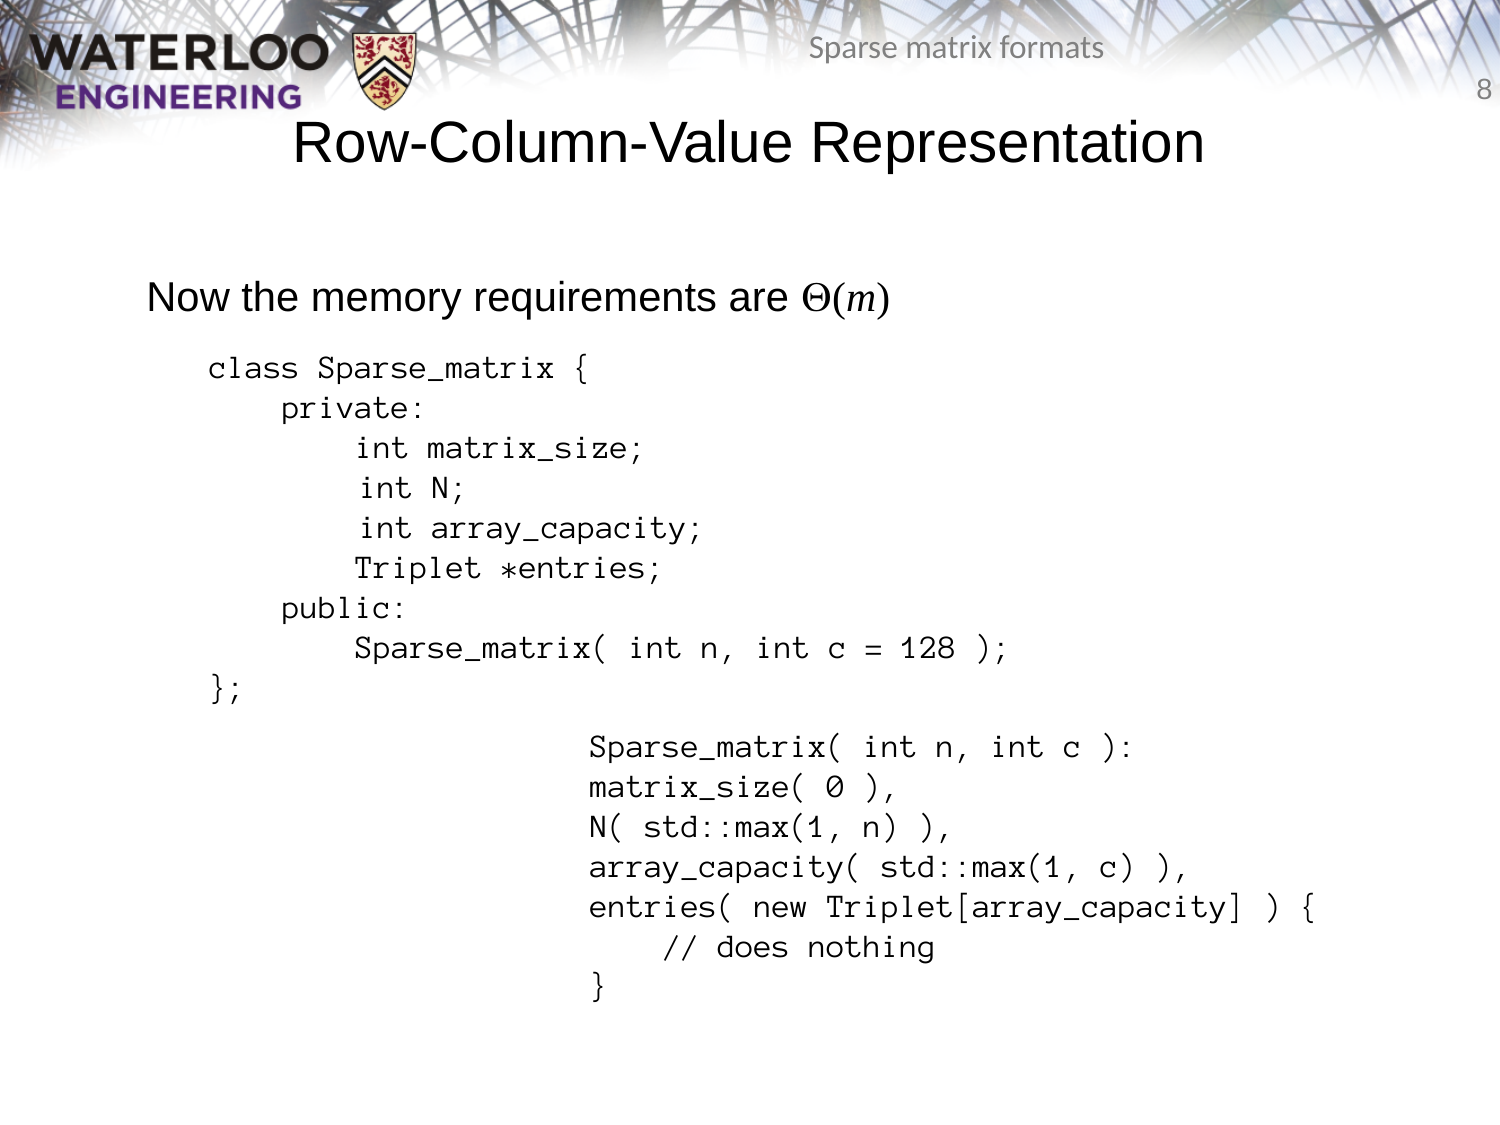

# Row-Column-Value Representation
	Now the memory requirements are Θ(m)

class Sparse_matrix {
    private:
        int matrix_size;
	int N;
	int array_capacity;
        Triplet *entries;
    public:
        Sparse_matrix( int n, int c = 128 );
};
Sparse_matrix( int n, int c ):
matrix_size( 0 ),
N( std::max(1, n) ),
array_capacity( std::max(1, c) ),
entries( new Triplet[array_capacity] ) {
    // does nothing
}